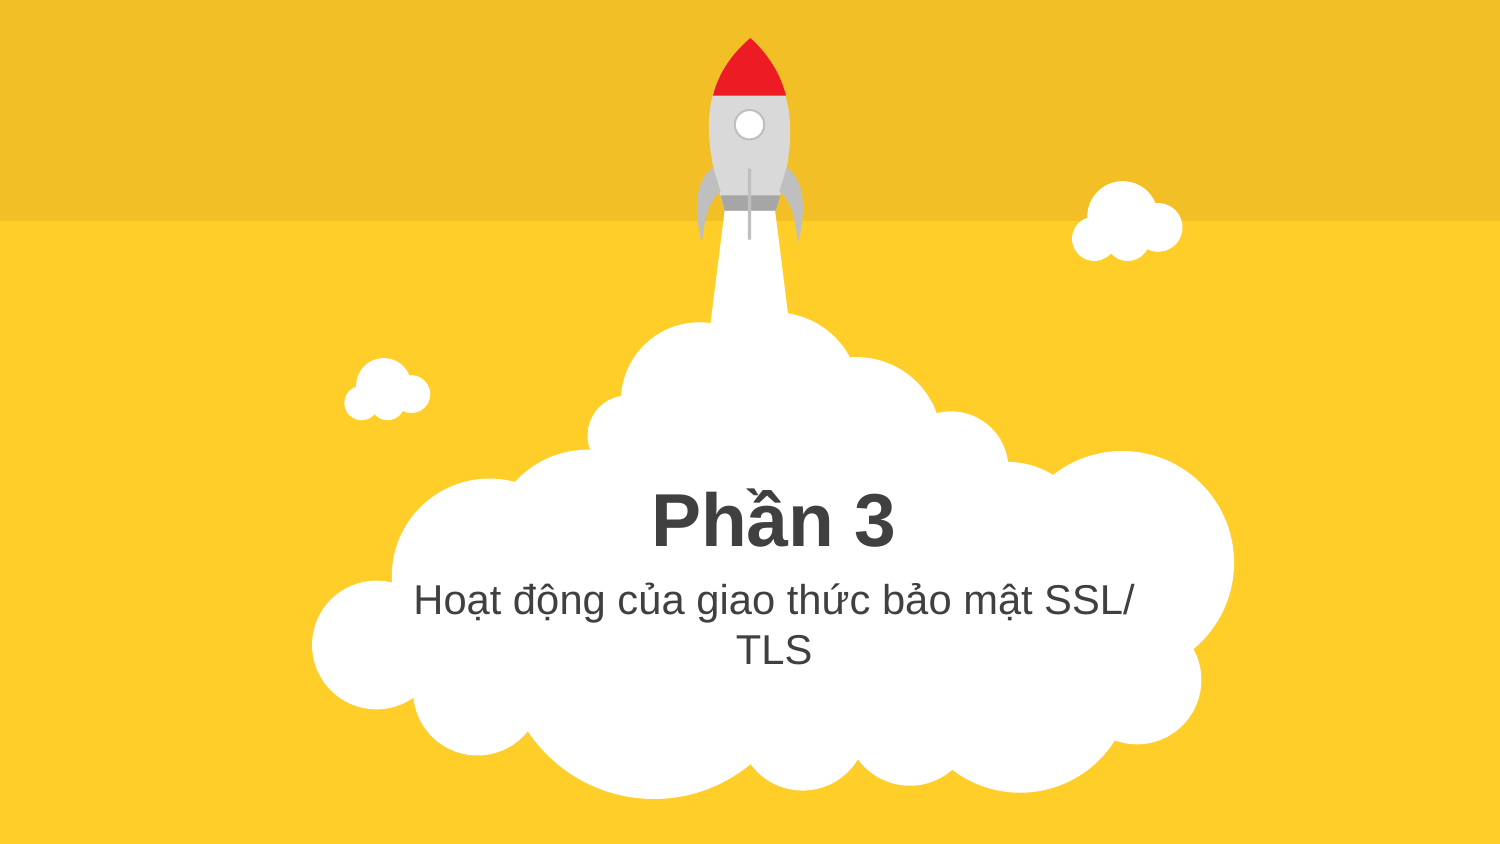

Phần 3
Hoạt động của giao thức bảo mật SSL/TLS